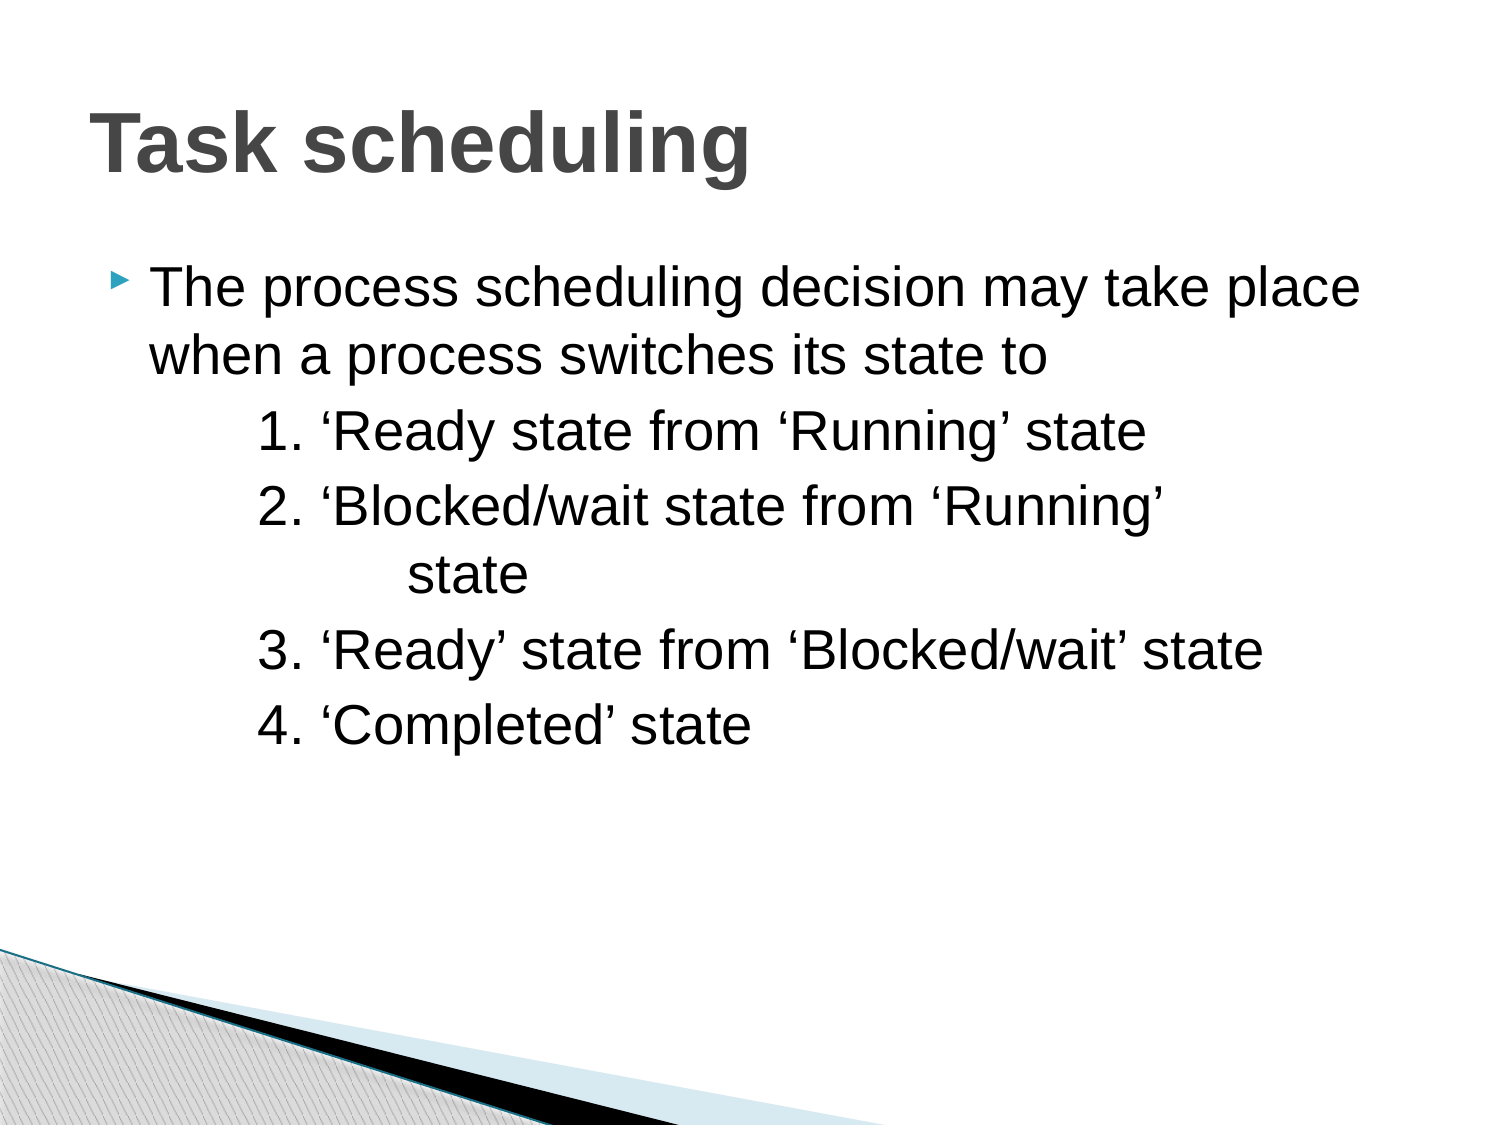

# Task scheduling
The process scheduling decision may take place when a process switches its state to
	1. ‘Ready state from ‘Running’ state
	2. ‘Blocked/wait state from ‘Running’ 			state
	3. ‘Ready’ state from ‘Blocked/wait’ state
	4. ‘Completed’ state